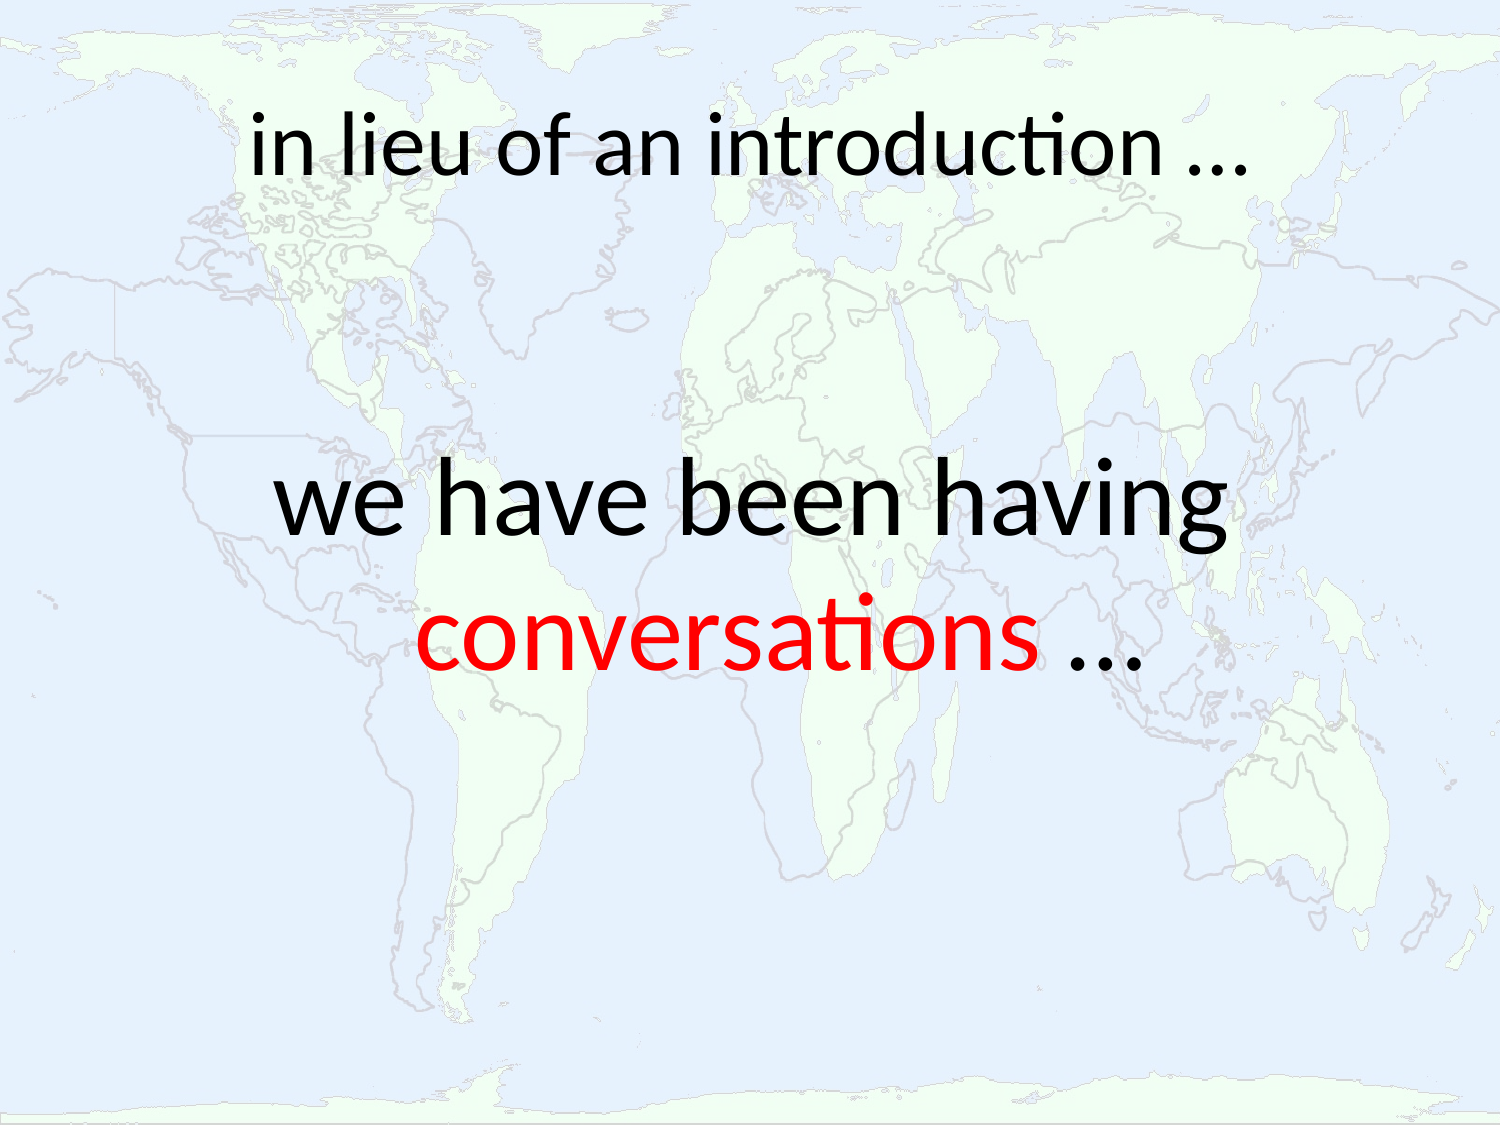

# in lieu of an introduction …

we have been having conversations …